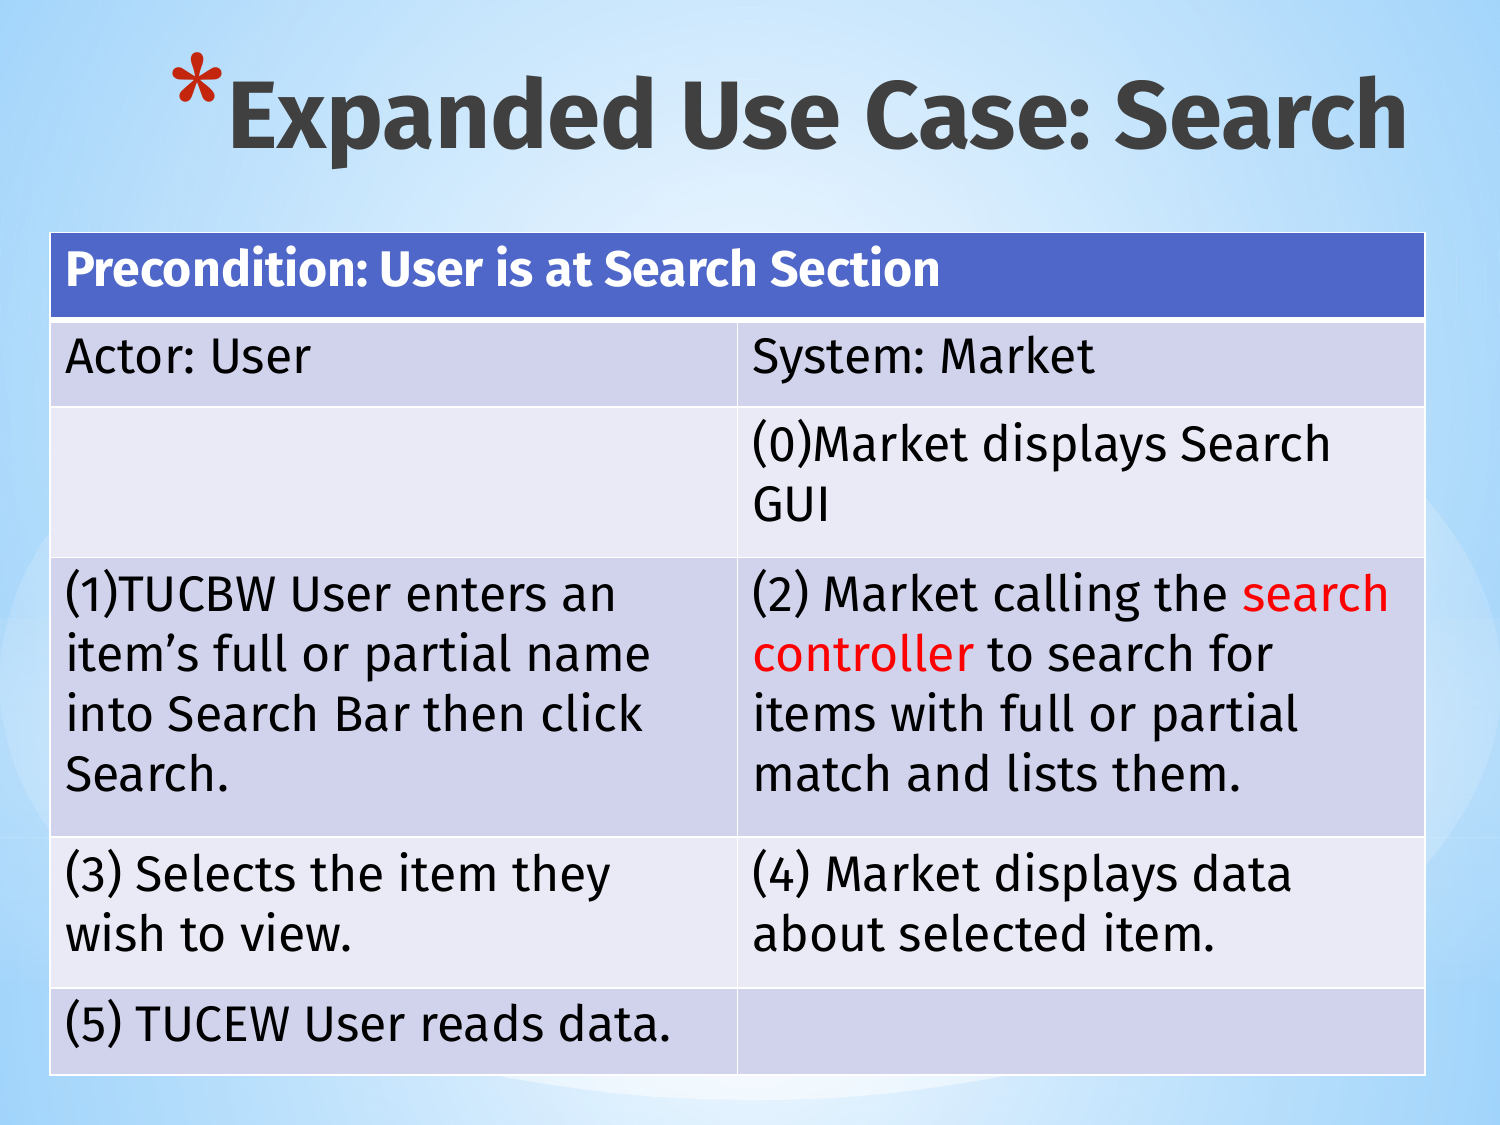

Expanded Use Case: Search
| Precondition: User is at Search Section |  |
| --- | --- |
| Actor: User | System: Market |
|  | (0)Market displays Search GUI |
| (1)TUCBW User enters an item’s full or partial name into Search Bar then click Search. | (2) Market calling the search controller to search for items with full or partial match and lists them. |
| (3) Selects the item they wish to view. | (4) Market displays data about selected item. |
| (5) TUCEW User reads data. |  |